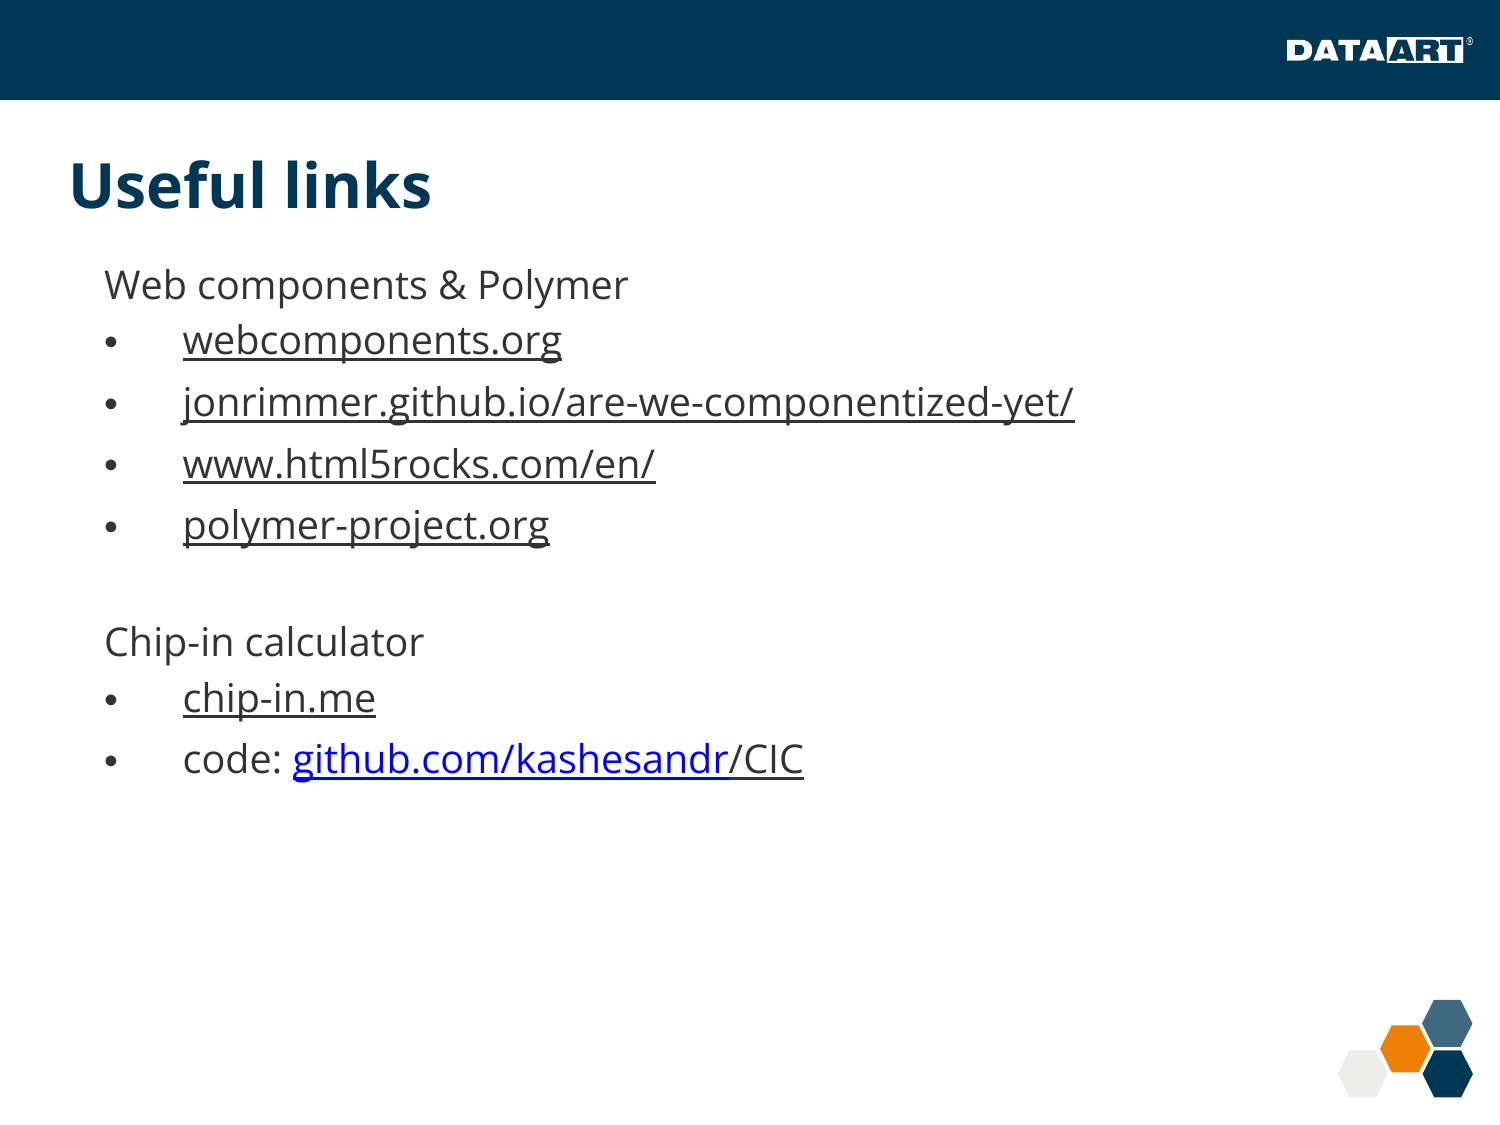

# Useful links
Web components & Polymer
webcomponents.org
jonrimmer.github.io/are-we-componentized-yet/
www.html5rocks.com/en/
polymer-project.org

Chip-in calculator
chip-in.me
code: github.com/kashesandr/CIC